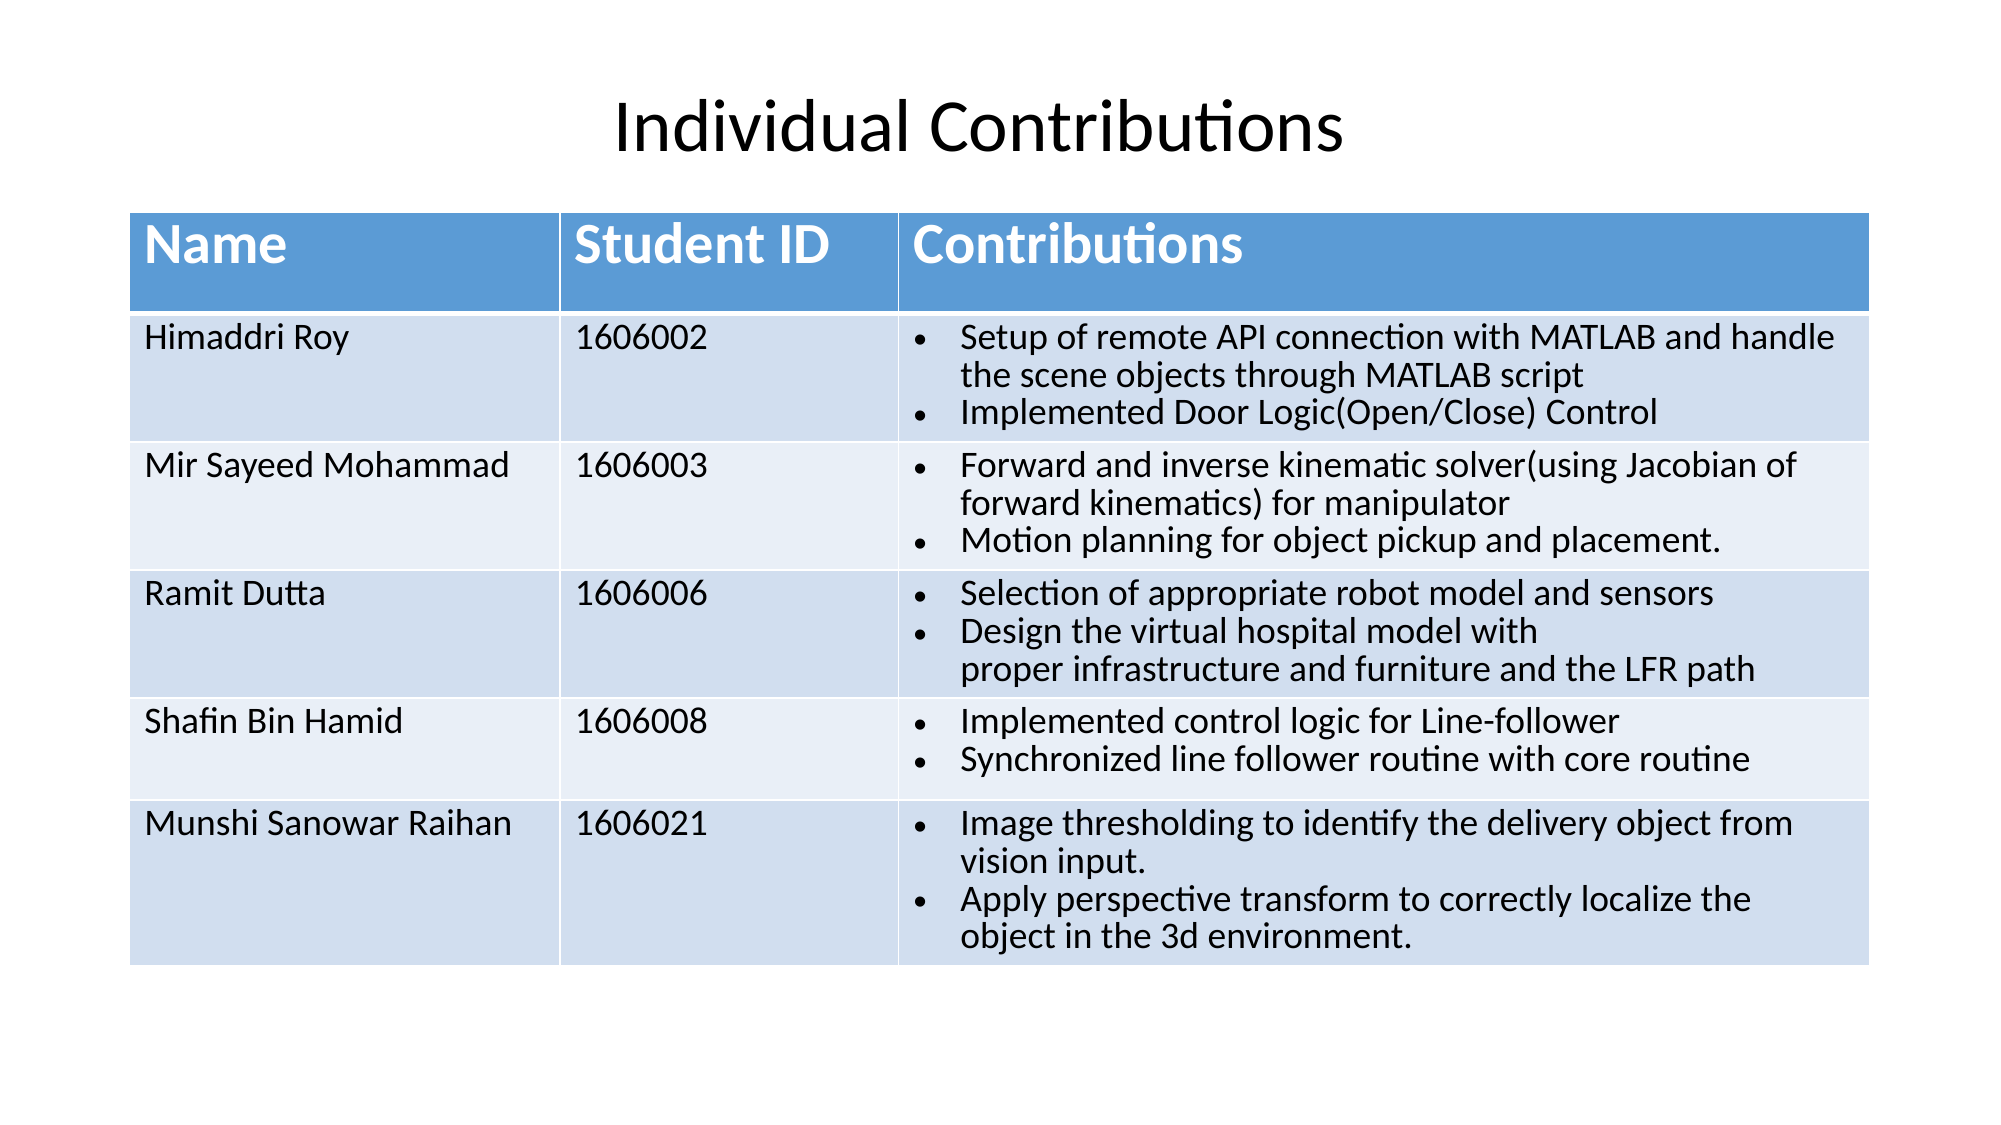

Individual Contributions
| Name | Student ID | Contributions |
| --- | --- | --- |
| Himaddri Roy | 1606002 | Setup of remote API connection with MATLAB and handle the scene objects through MATLAB script Implemented Door Logic(Open/Close) Control |
| Mir Sayeed Mohammad | 1606003 | Forward and inverse kinematic solver(using Jacobian of forward kinematics) for manipulator Motion planning for object pickup and placement. |
| Ramit Dutta | 1606006 | Selection of appropriate robot model and sensors Design the virtual hospital model with proper infrastructure and furniture and the LFR path |
| Shafin Bin Hamid | 1606008 | Implemented control logic for Line-follower  Synchronized line follower routine with core routine |
| Munshi Sanowar Raihan | 1606021 | Image thresholding to identify the delivery object from vision input. Apply perspective transform to correctly localize the object in the 3d environment. |